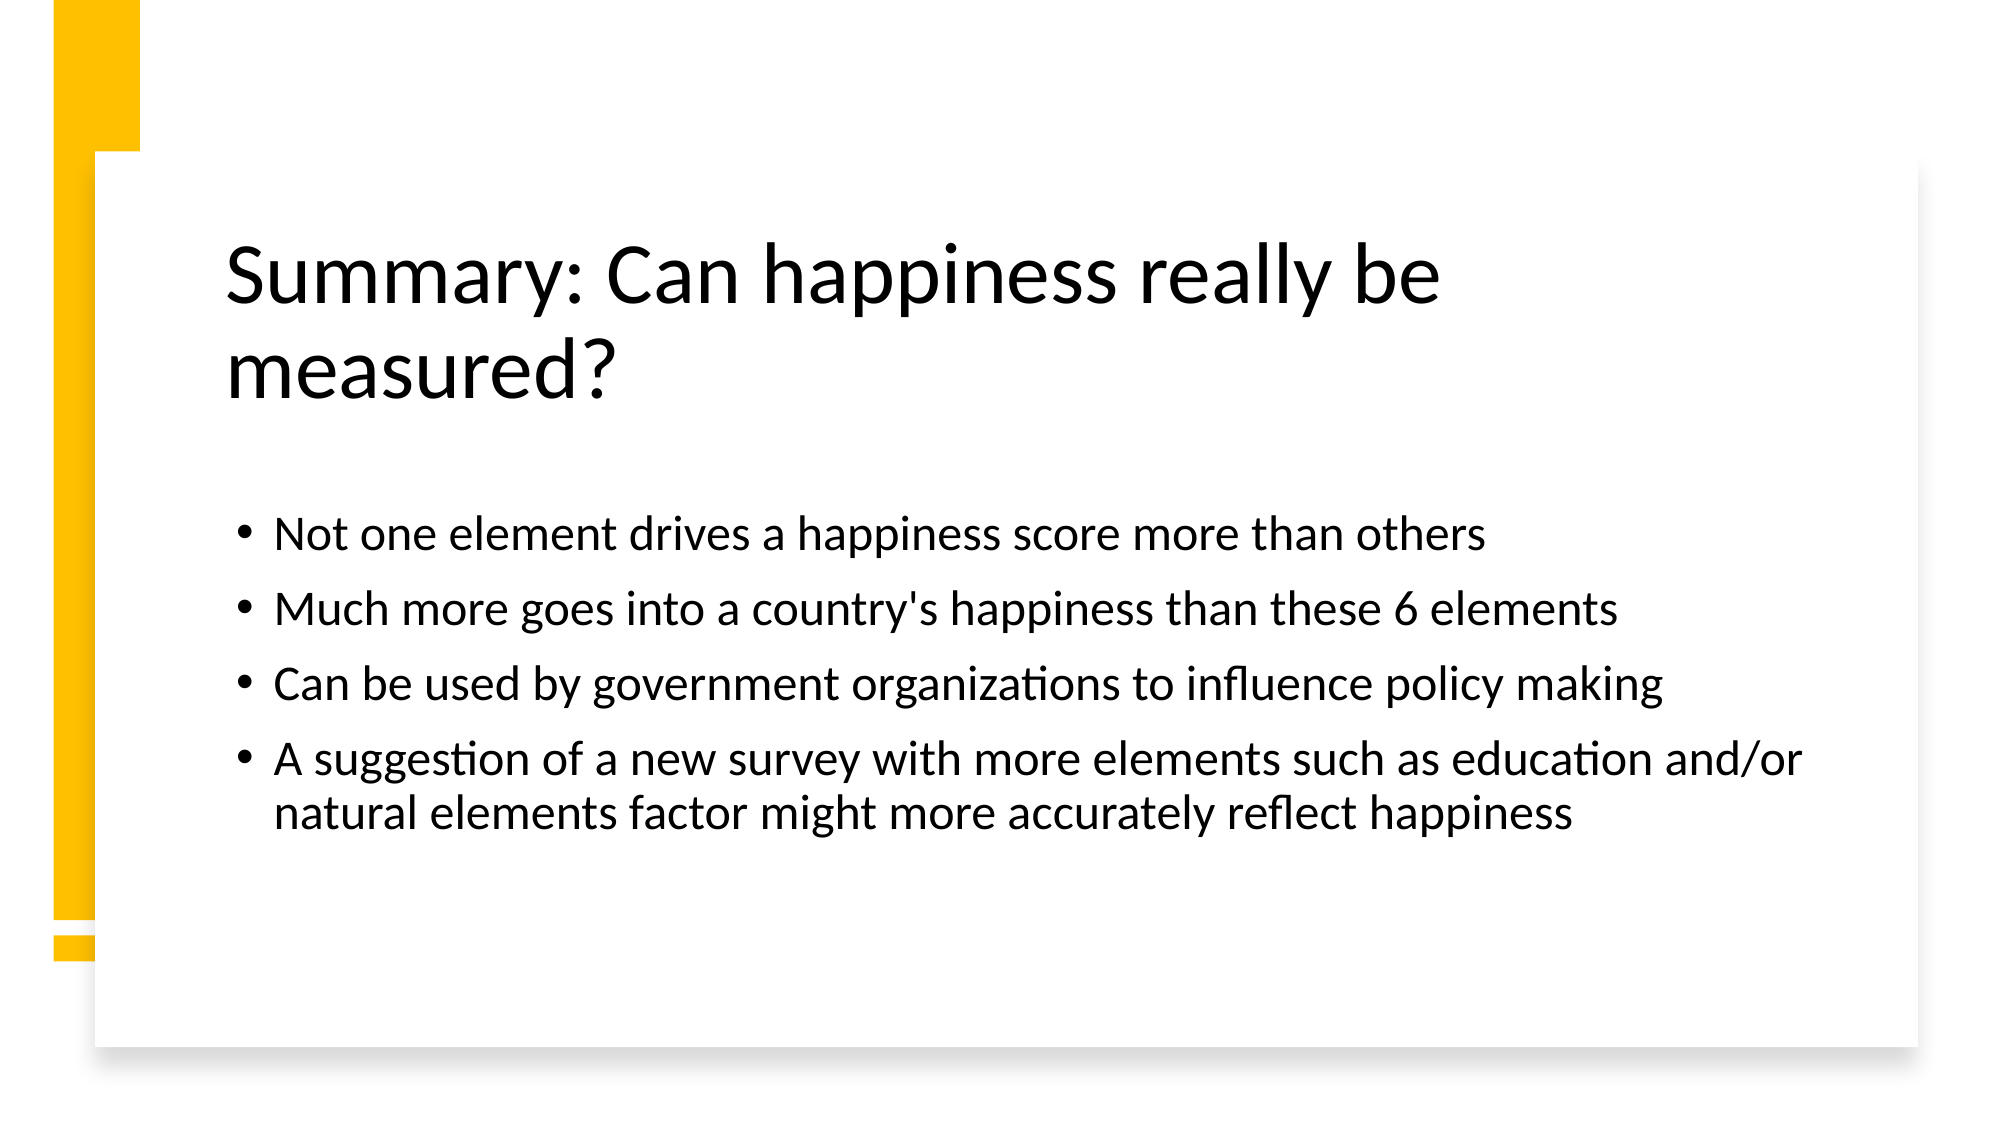

# Summary: Can happiness really be measured?

Not one element drives a happiness score more than others
Much more goes into a country's happiness than these 6 elements
Can be used by government organizations to influence policy making
A suggestion of a new survey with more elements such as education and/or natural elements factor might more accurately reflect happiness